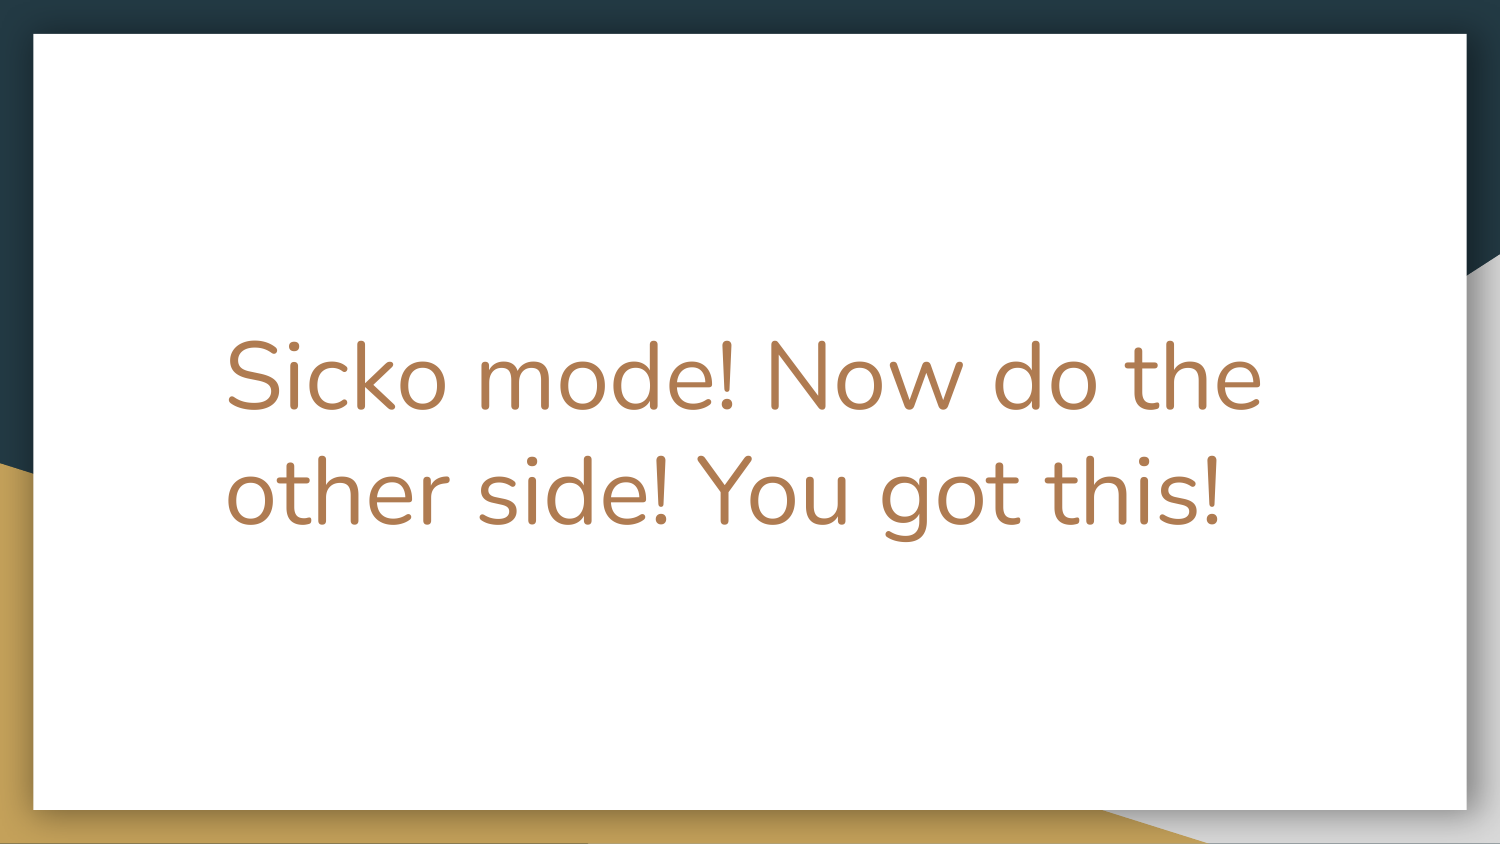

# Sicko mode! Now do the other side! You got this!